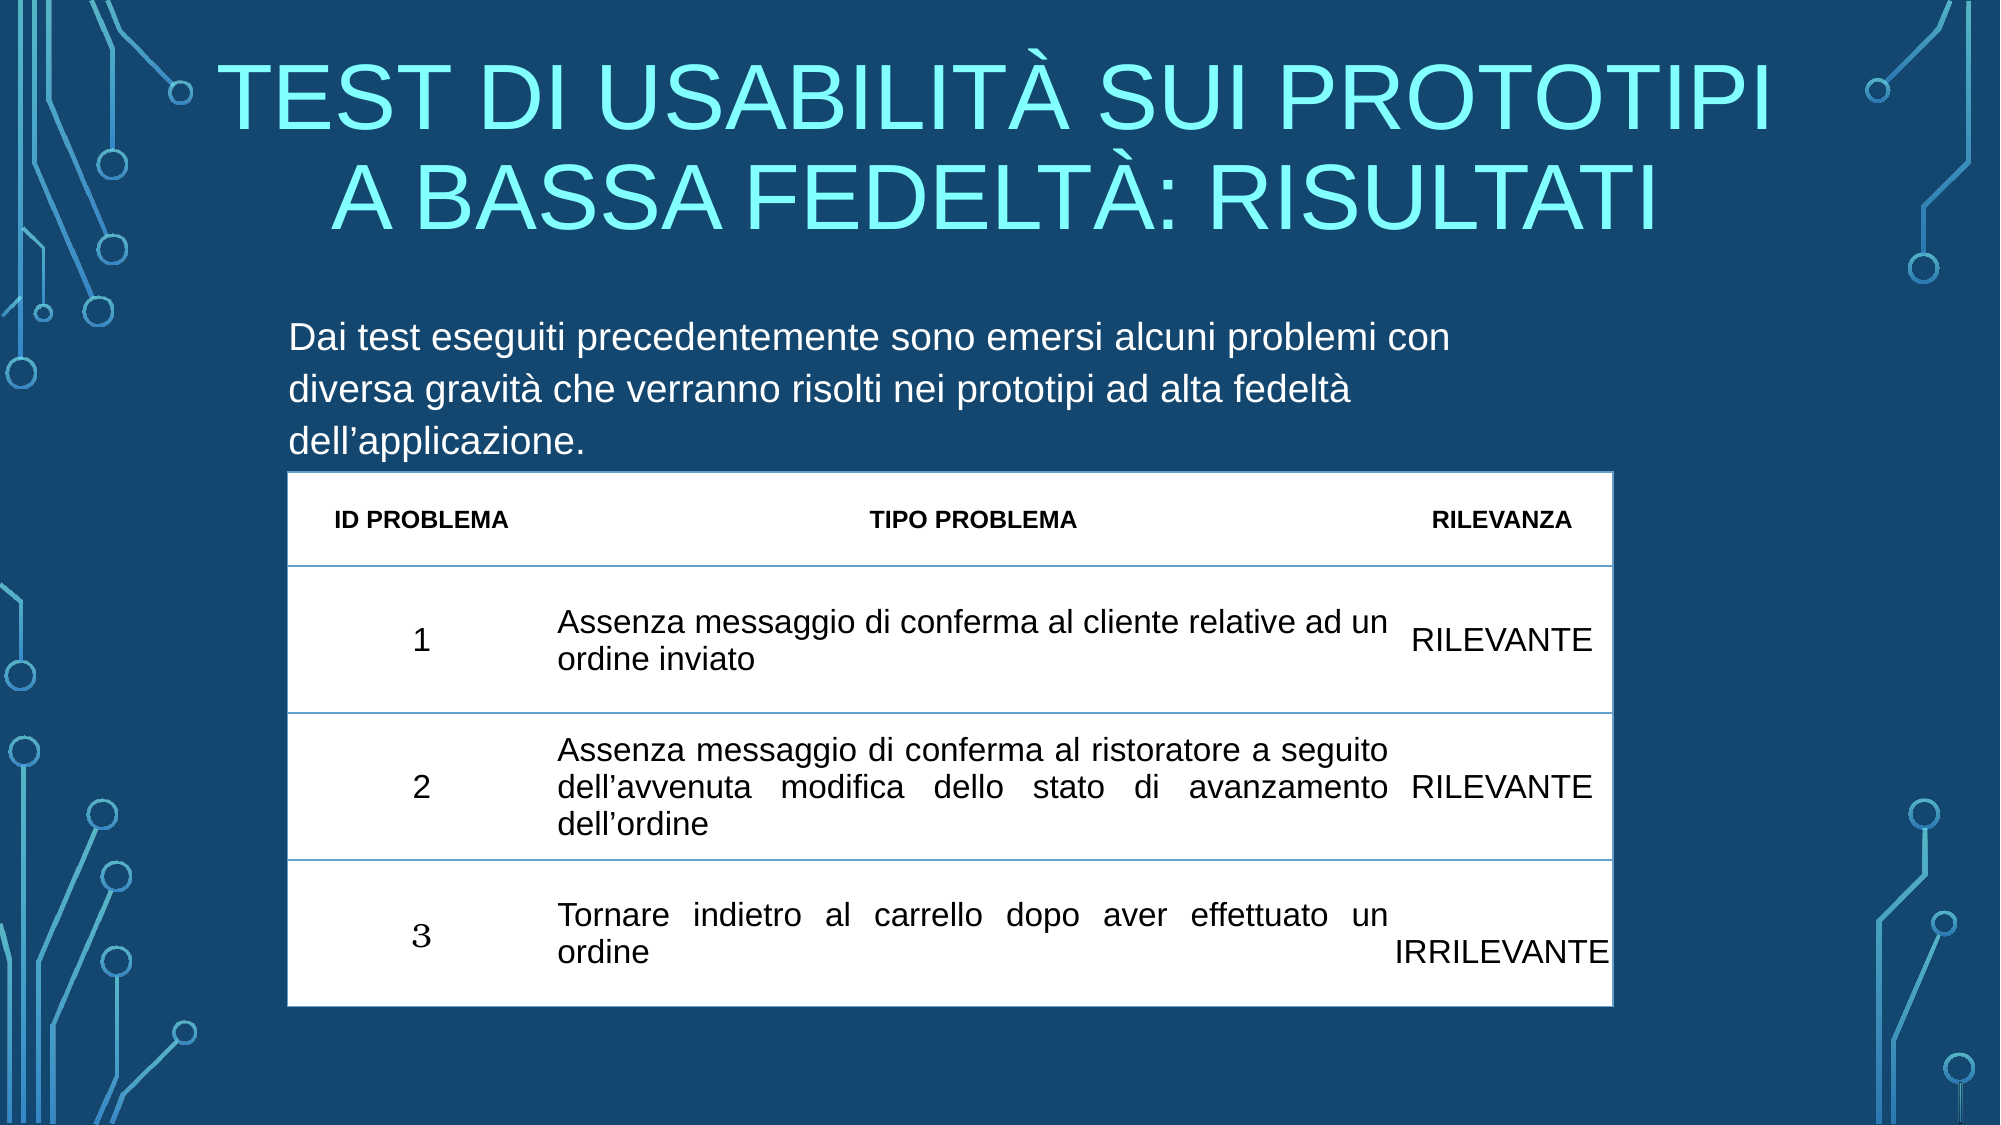

# Test di usabilità sui prototipi a bassa fedeltà: risultati
Dai test eseguiti precedentemente sono emersi alcuni problemi con diversa gravità che verranno risolti nei prototipi ad alta fedeltà dell’applicazione.
| ID PROBLEMA | TIPO PROBLEMA | RILEVANZA |
| --- | --- | --- |
| 1 | Assenza messaggio di conferma al cliente relative ad un ordine inviato | RILEVANTE |
| 2 | Assenza messaggio di conferma al ristoratore a seguito dell’avvenuta modifica dello stato di avanzamento dell’ordine | RILEVANTE |
| 3 | Tornare indietro al carrello dopo aver effettuato un ordine | IRRILEVANTE |